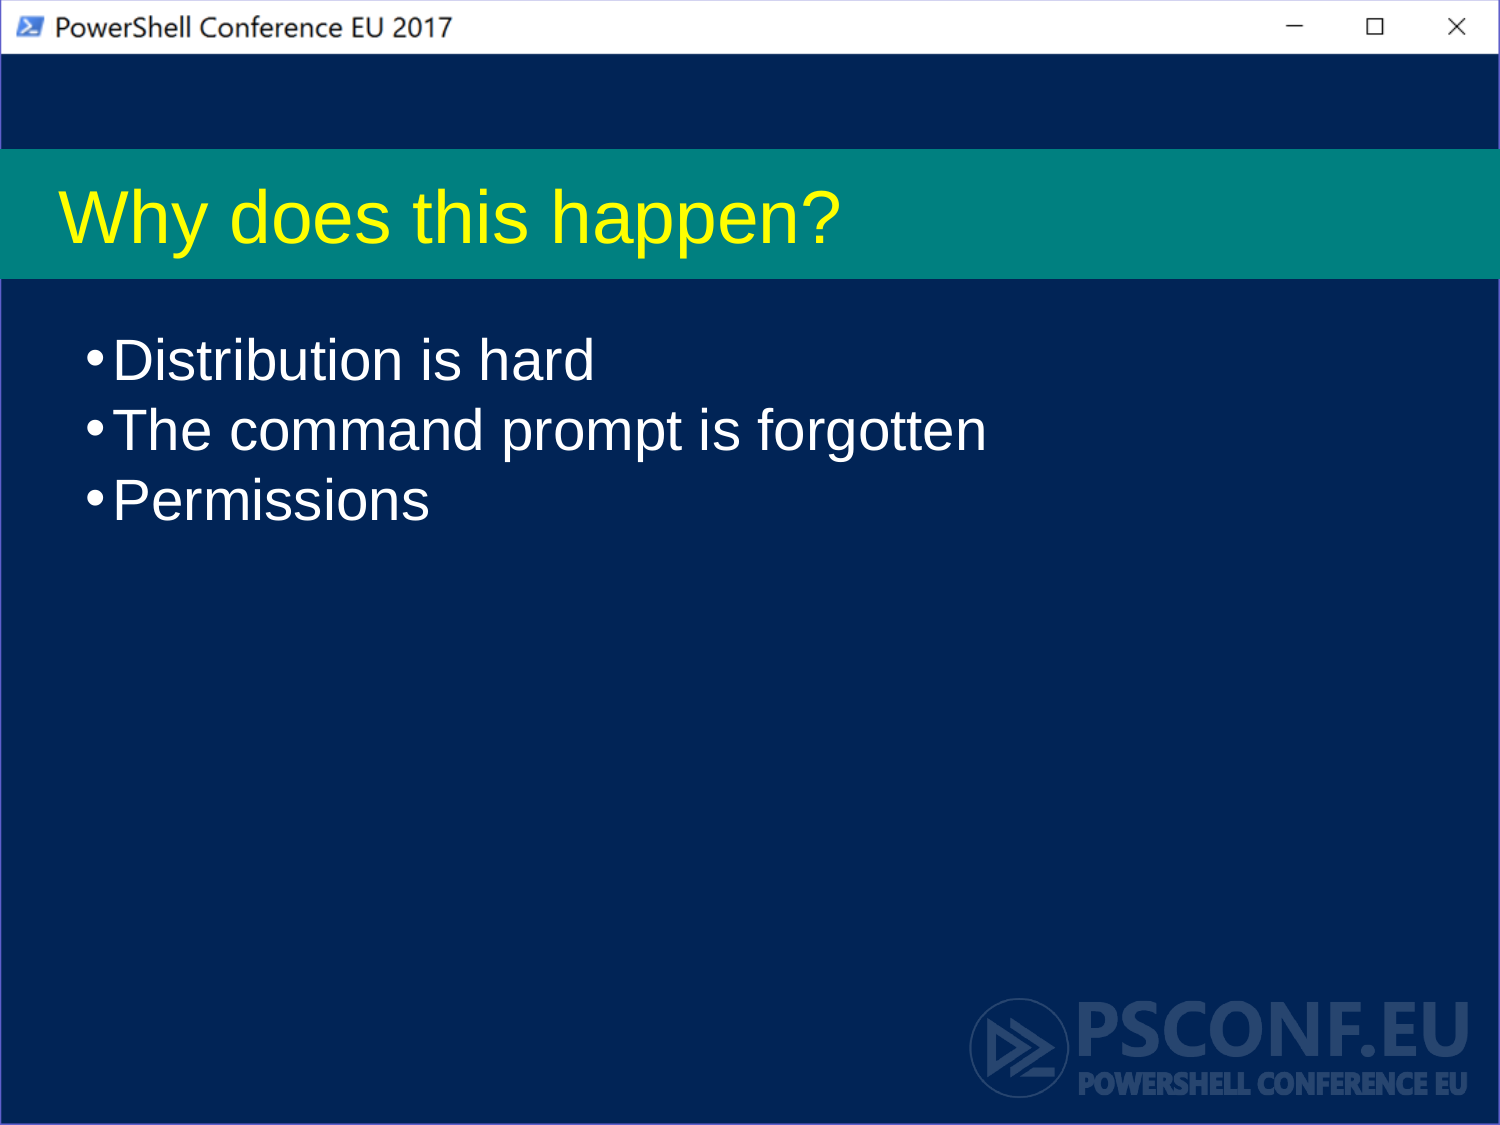

# Why does this happen?
Distribution is hard
The command prompt is forgotten
Permissions